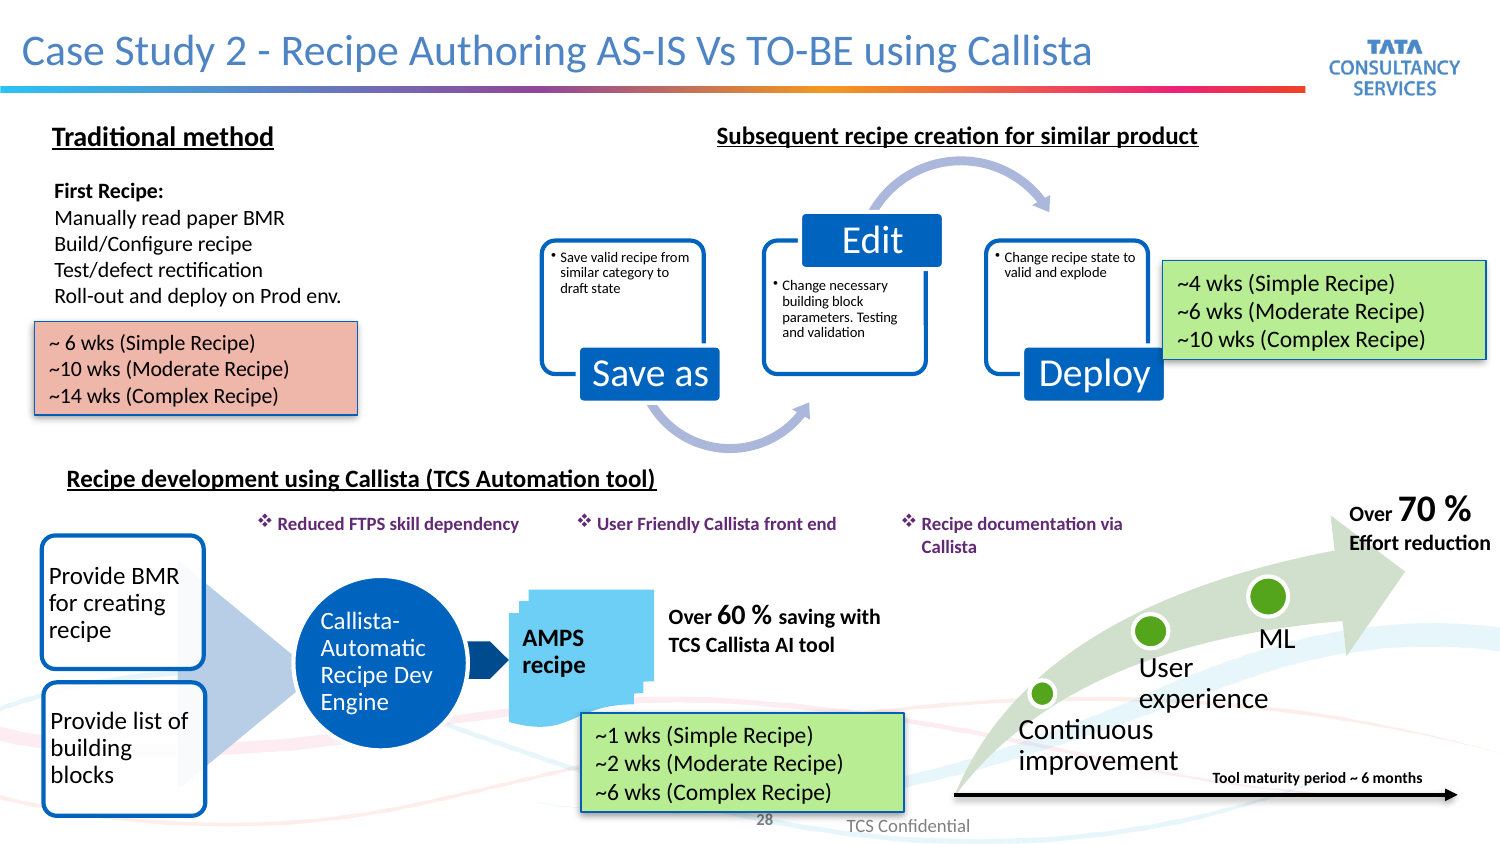

Case Study 2 - Recipe Authoring AS-IS Vs TO-BE using Callista
Traditional method
Subsequent recipe creation for similar product
First Recipe:
Manually read paper BMR
Build/Configure recipe
Test/defect rectification
Roll-out and deploy on Prod env.
Save valid recipe from similar category to draft state
Save as
Change necessary building block parameters. Testing and validation

Edit
Change recipe state to valid and explode
Deploy
~4 wks (Simple Recipe)
~6 wks (Moderate Recipe)
~10 wks (Complex Recipe)
~ 6 wks (Simple Recipe)
~10 wks (Moderate Recipe)
~14 wks (Complex Recipe)
Recipe development using Callista (TCS Automation tool)
Over 70 %
Effort reduction
User Friendly Callista front end
Recipe documentation via Callista
Reduced FTPS skill dependency
Continuous improvement
ML
User experience

Provide BMR for creating recipe

Over 60 % saving with TCS Callista AI tool

Callista- Automatic Recipe Dev Engine
AMPS recipe

Provide list of building blocks
~1 wks (Simple Recipe)
~2 wks (Moderate Recipe)
~6 wks (Complex Recipe)
Tool maturity period ~ 6 months